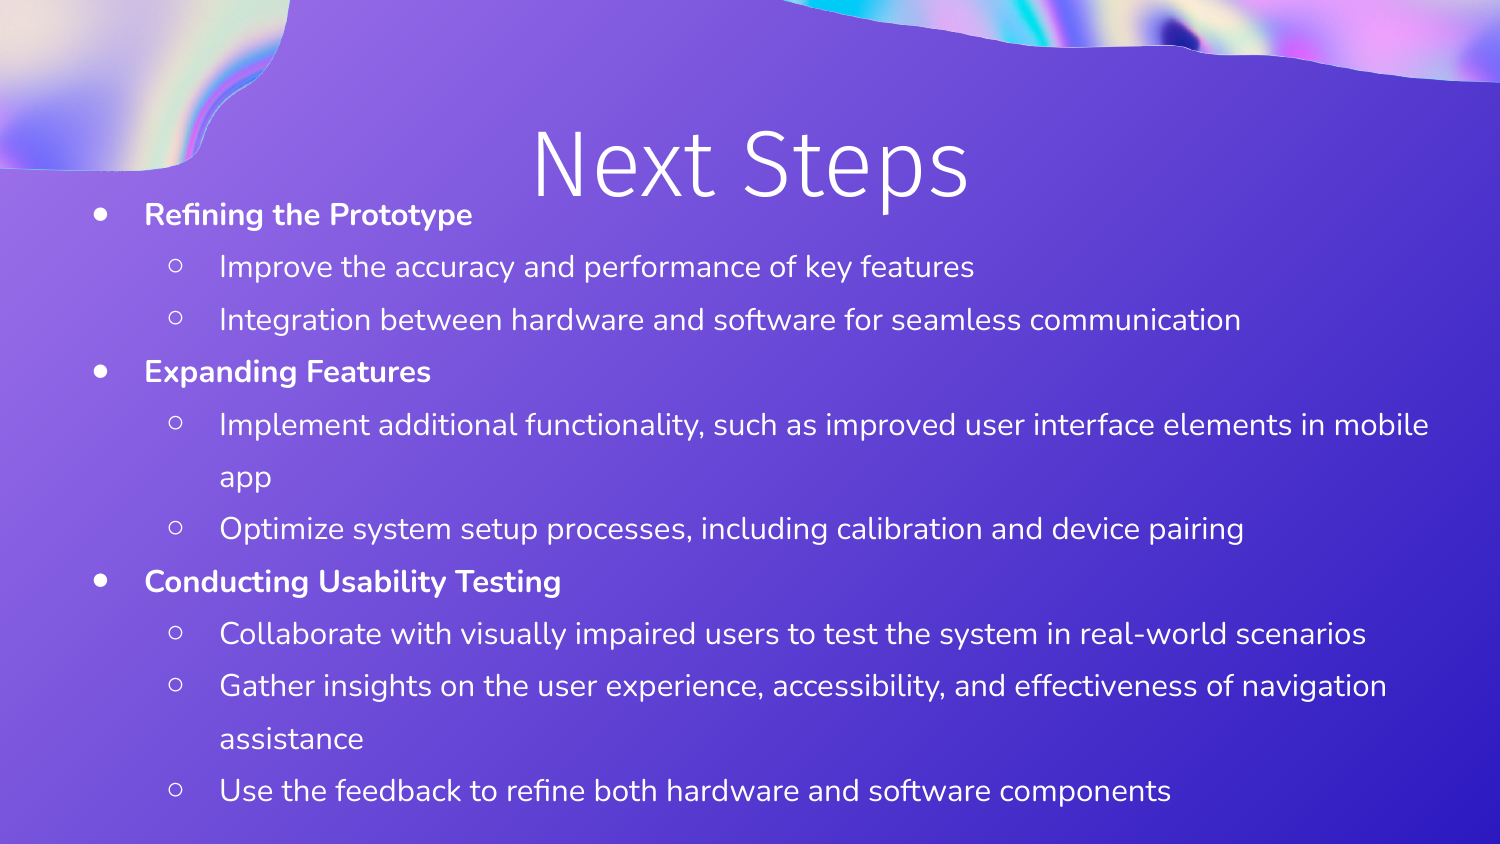

Next Steps
Refining the Prototype
Improve the accuracy and performance of key features
Integration between hardware and software for seamless communication
Expanding Features
Implement additional functionality, such as improved user interface elements in mobile app
Optimize system setup processes, including calibration and device pairing
Conducting Usability Testing
Collaborate with visually impaired users to test the system in real-world scenarios
Gather insights on the user experience, accessibility, and effectiveness of navigation assistance
Use the feedback to refine both hardware and software components